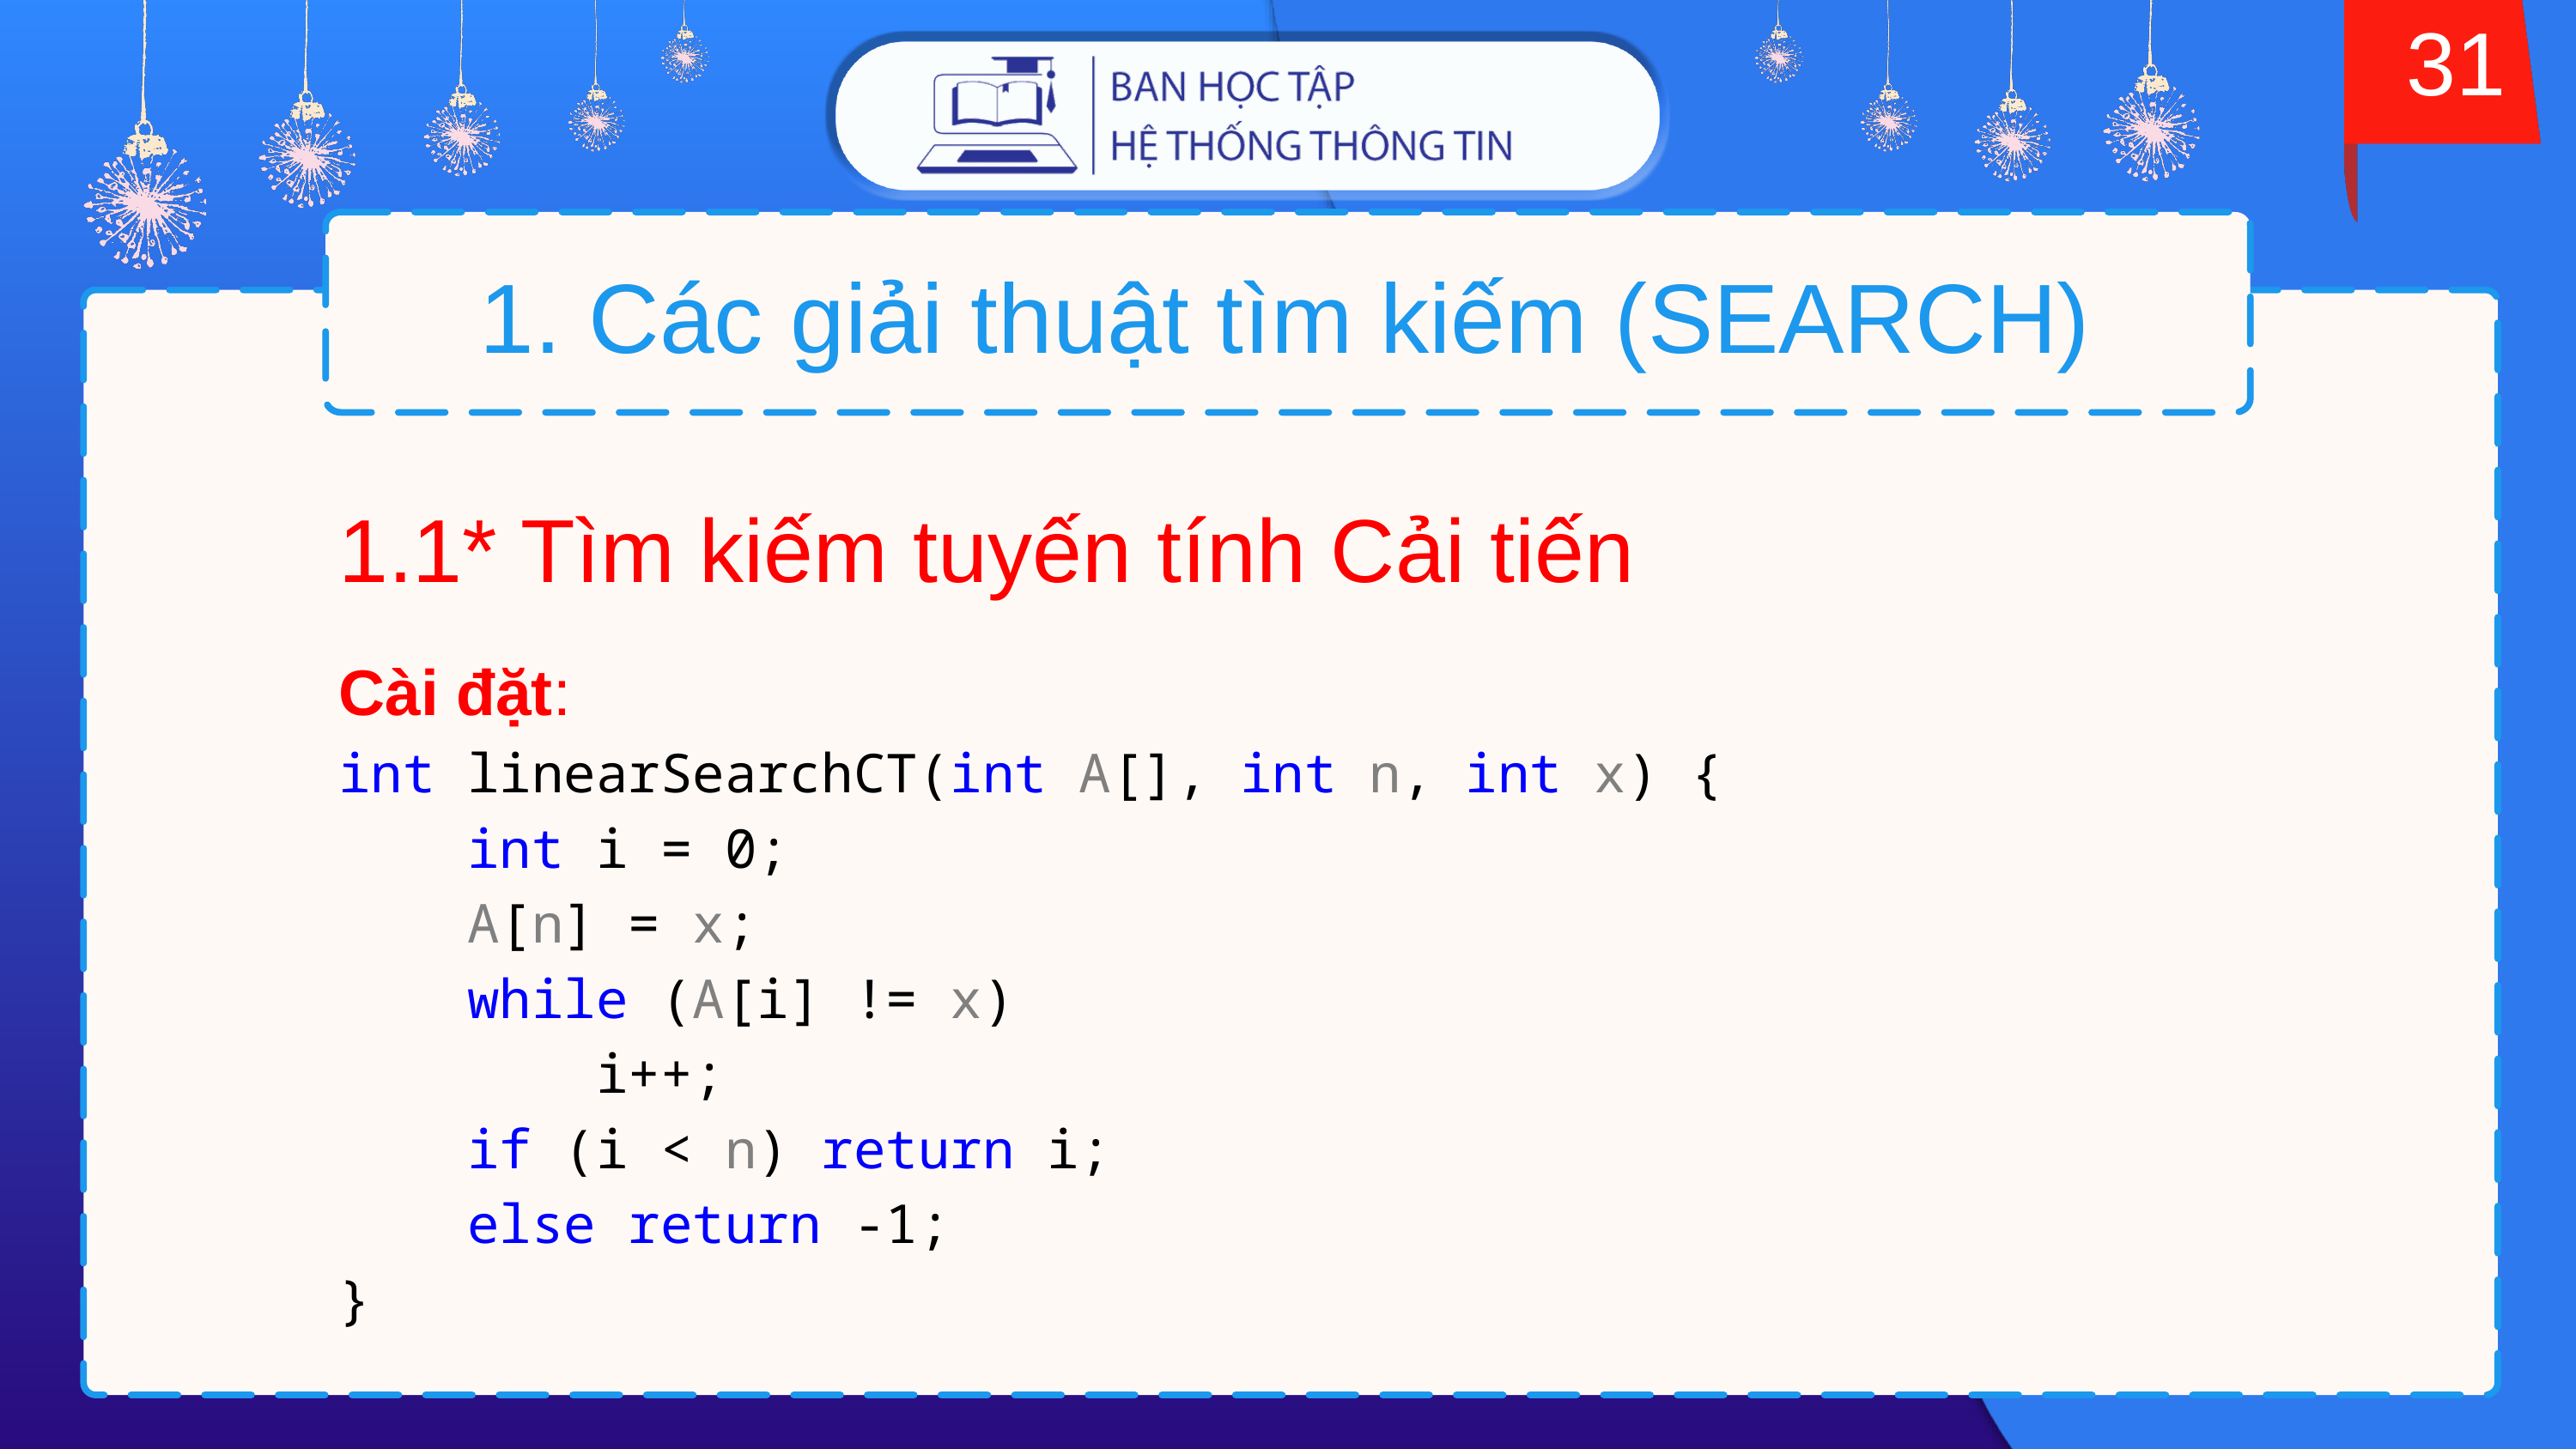

31

# 1. Các giải thuật tìm kiếm (SEARCH)

1.1* Tìm kiếm tuyến tính Cải tiến
Cài đặt:
int linearSearchCT(int A[], int n, int x) {
	int i = 0;
	A[n] = x;
	while (A[i] != x)
		i++;
	if (i < n) return i;
	else return -1;
}